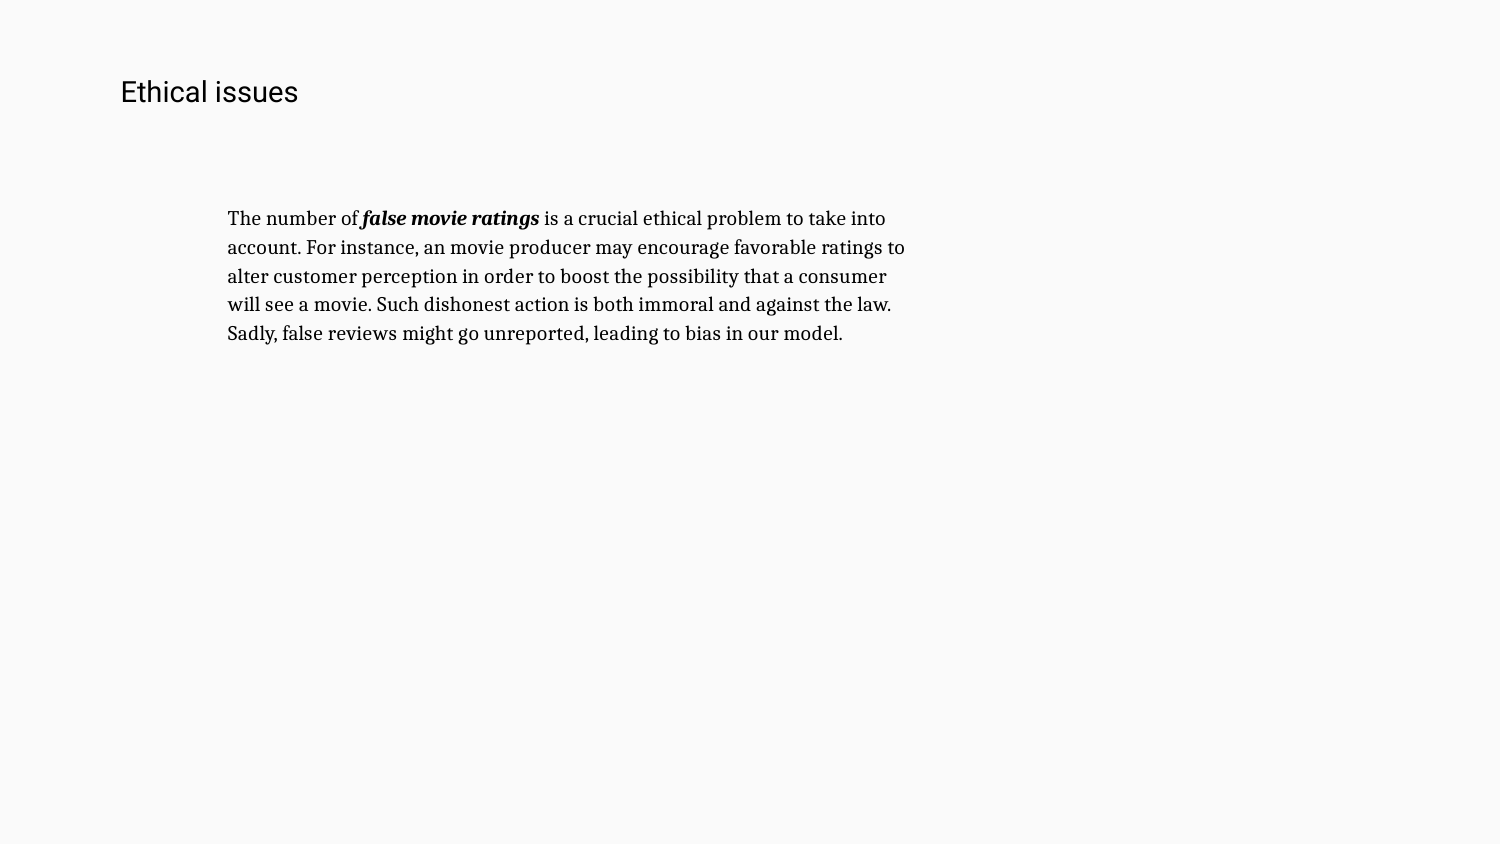

Ethical issues
The number of false movie ratings is a crucial ethical problem to take into account. For instance, an movie producer may encourage favorable ratings to alter customer perception in order to boost the possibility that a consumer will see a movie. Such dishonest action is both immoral and against the law. Sadly, false reviews might go unreported, leading to bias in our model.